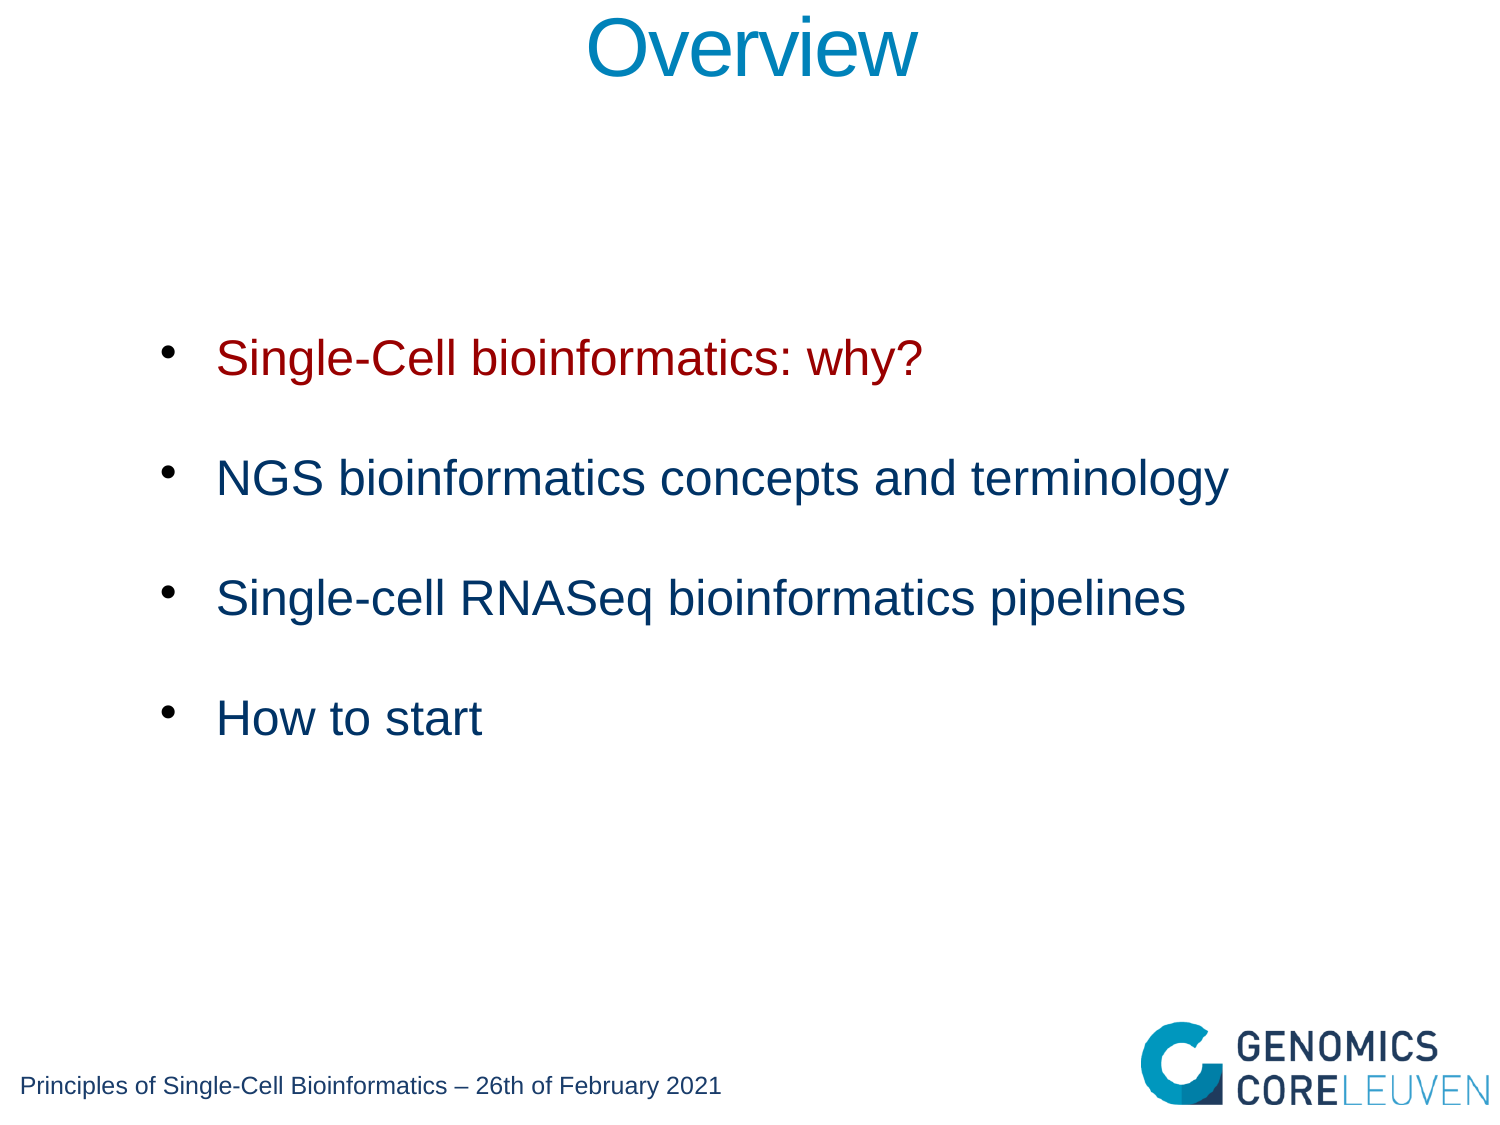

Overview
Single-Cell bioinformatics: why?

NGS bioinformatics concepts and terminology

Single-cell RNASeq bioinformatics pipelines

How to start